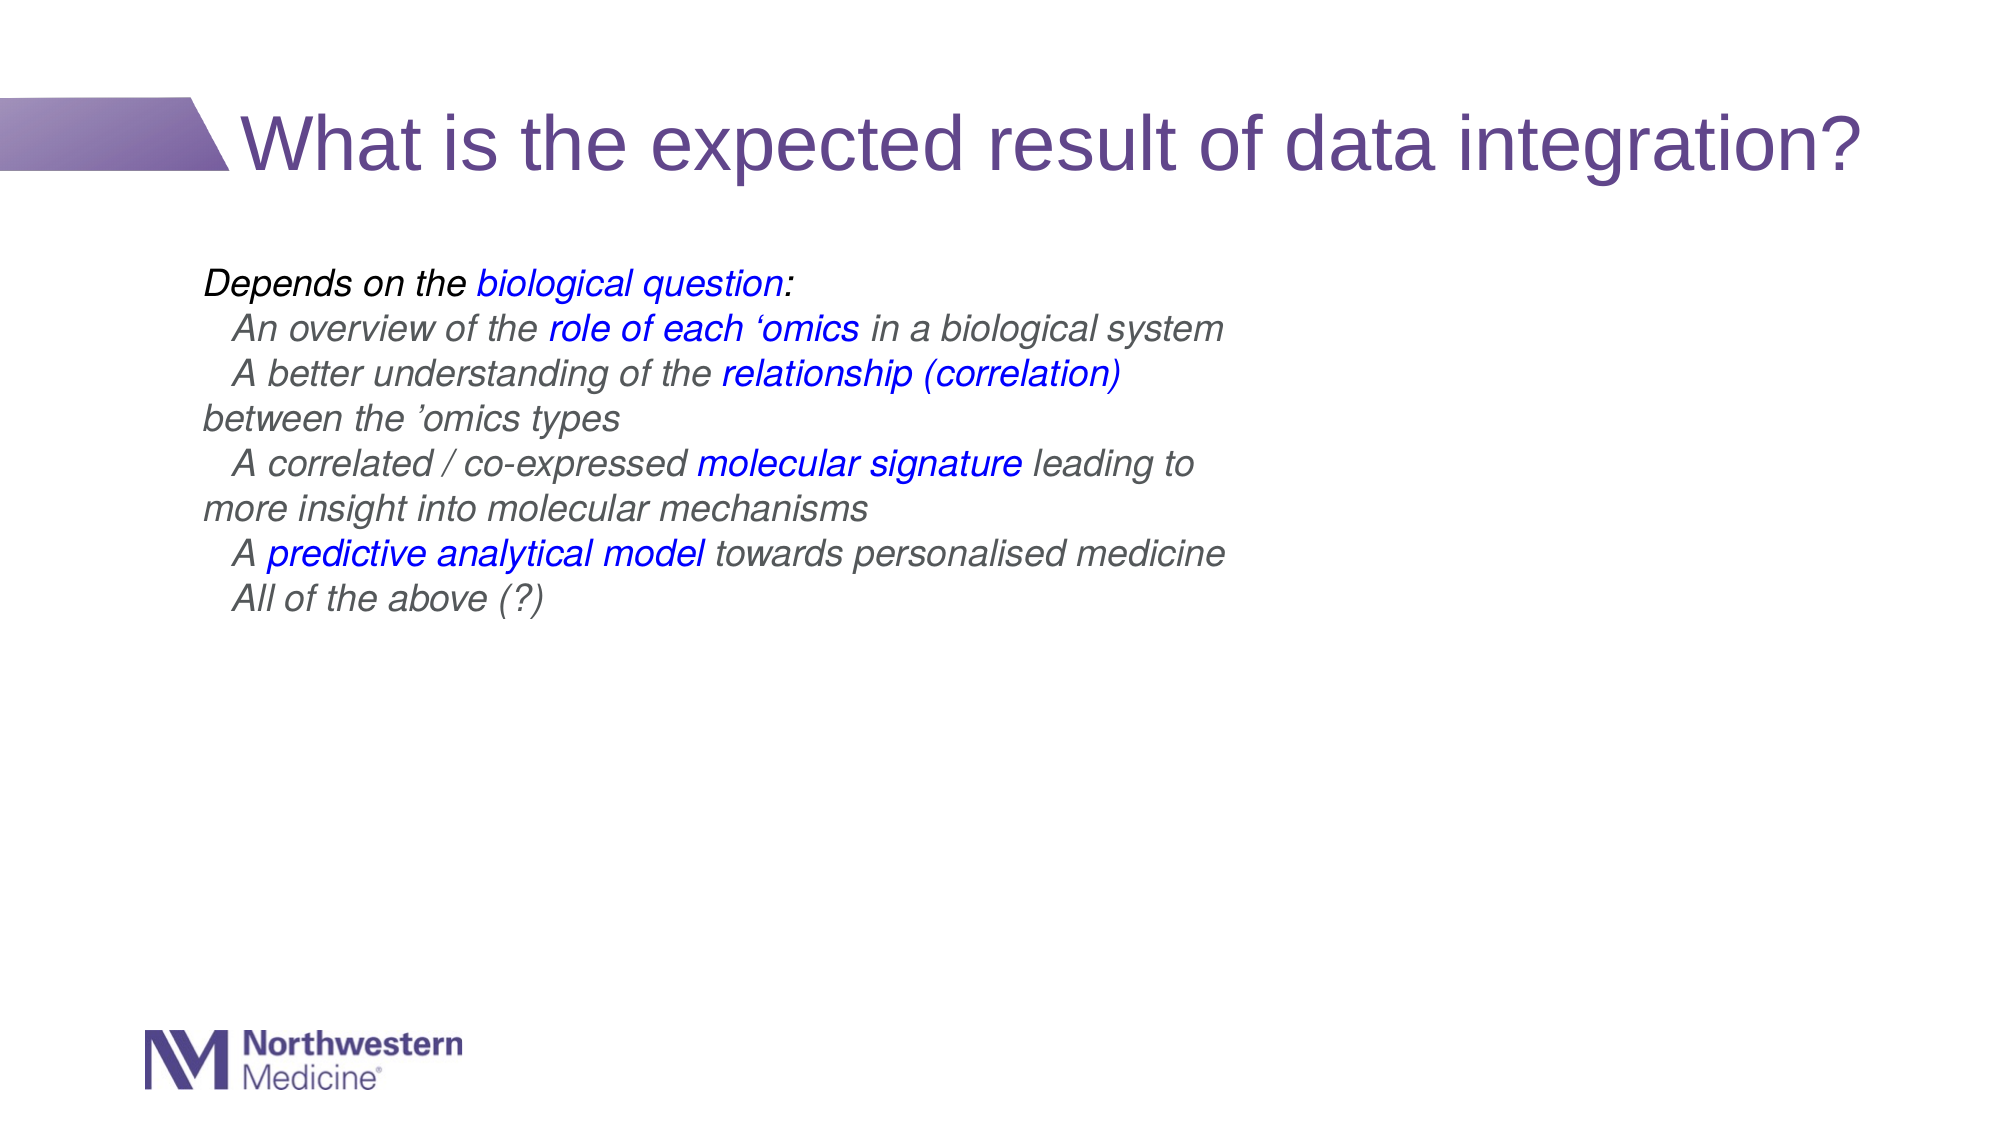

# What is the expected result of data integration?
Depends on the biological question:
  An overview of the role of each ‘omics in a biological system
  A better understanding of the relationship (correlation)
between the ’omics types
  A correlated / co-expressed molecular signature leading to
more insight into molecular mechanisms
  A predictive analytical model towards personalised medicine
  All of the above (?)